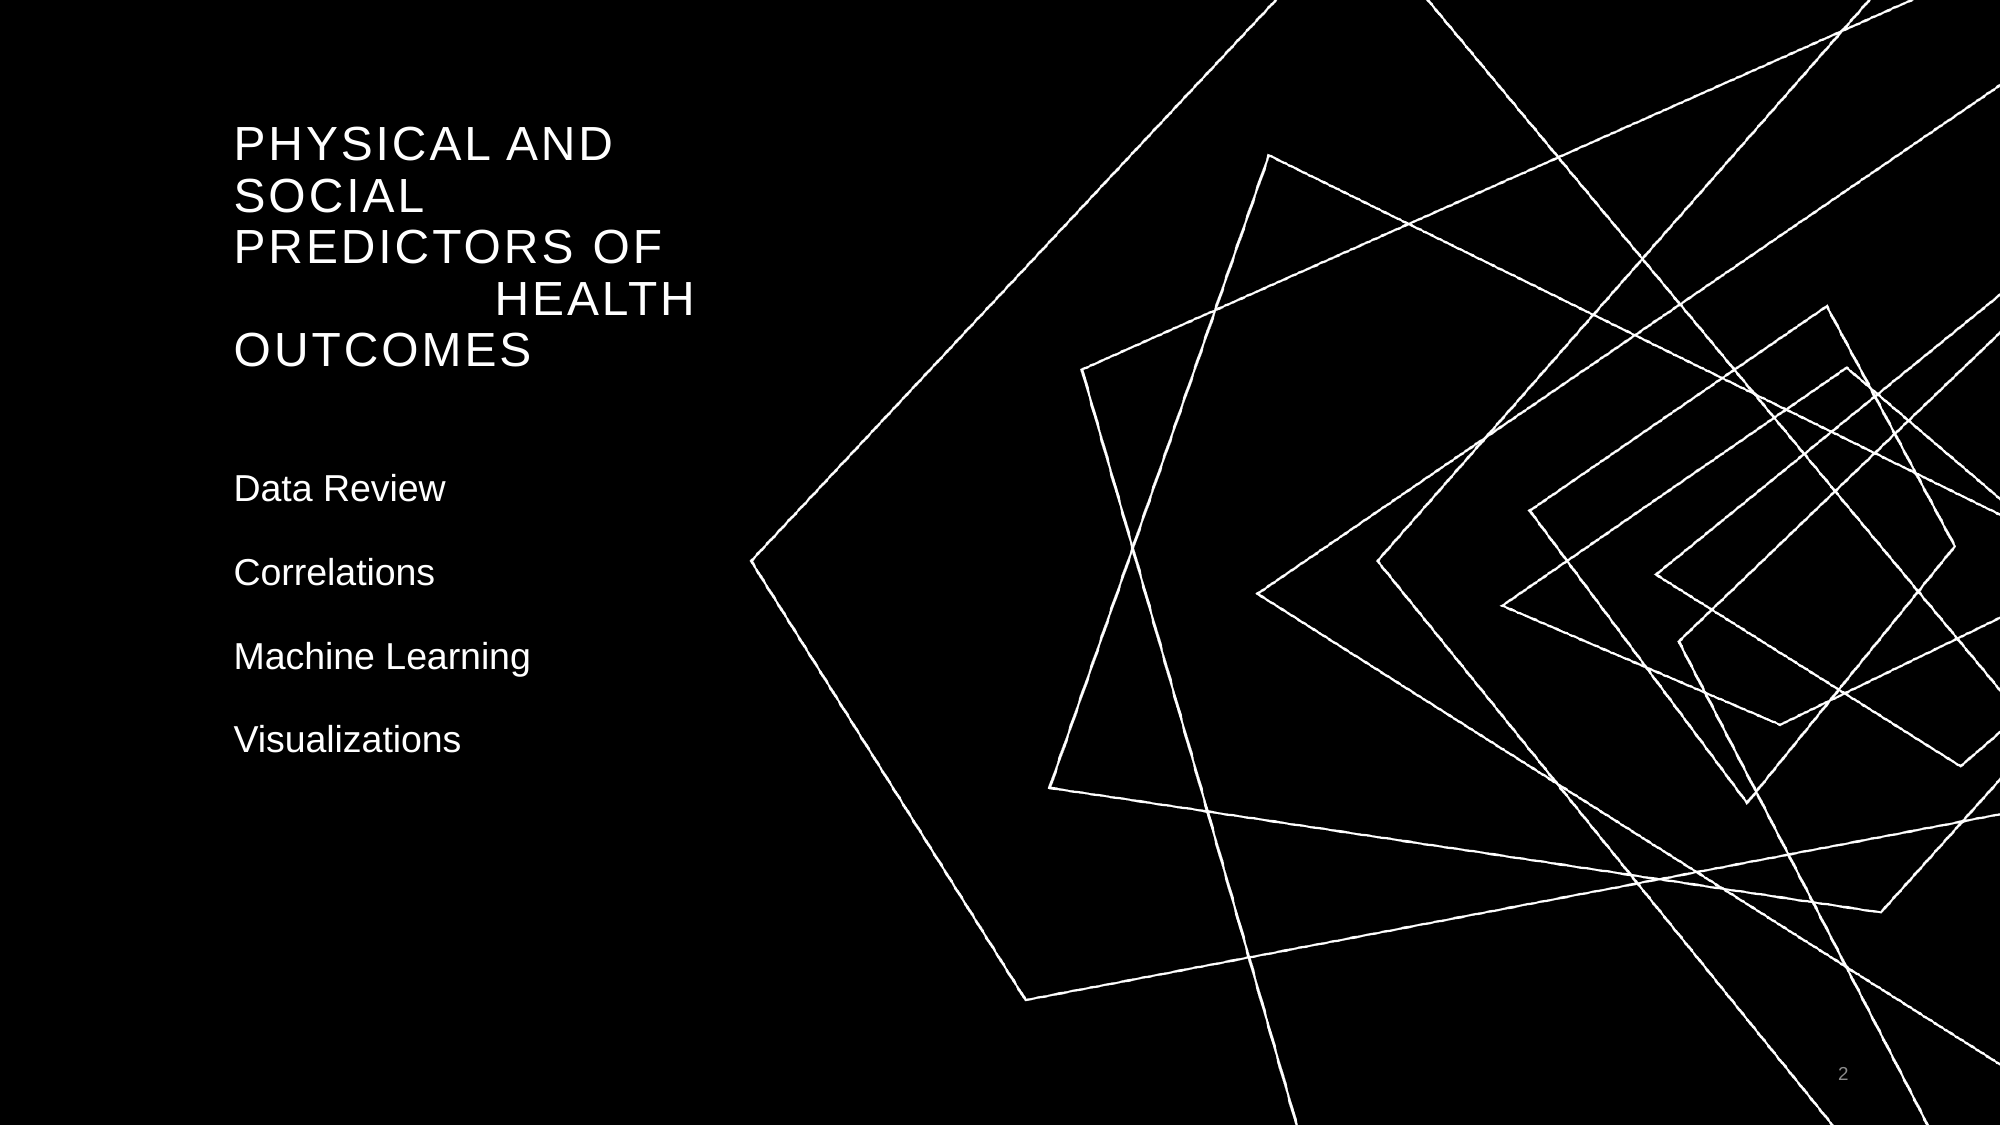

# Physical and Social Predictors of                   Health Outcomes
Data Review
Correlations
Machine Learning
Visualizations
2